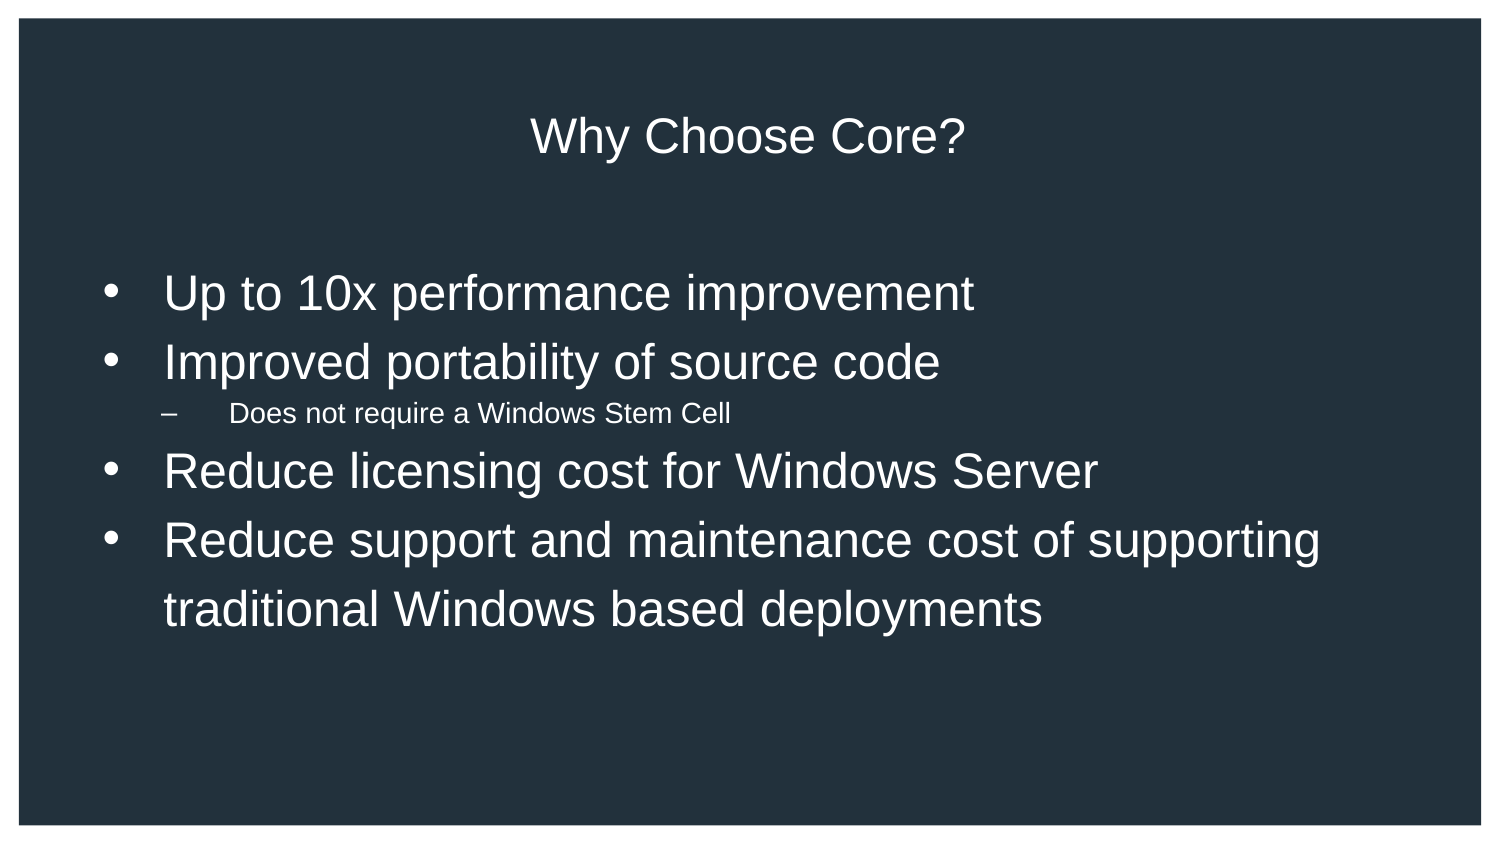

Why Choose Core?
Up to 10x performance improvement
Improved portability of source code
Does not require a Windows Stem Cell
Reduce licensing cost for Windows Server
Reduce support and maintenance cost of supporting traditional Windows based deployments